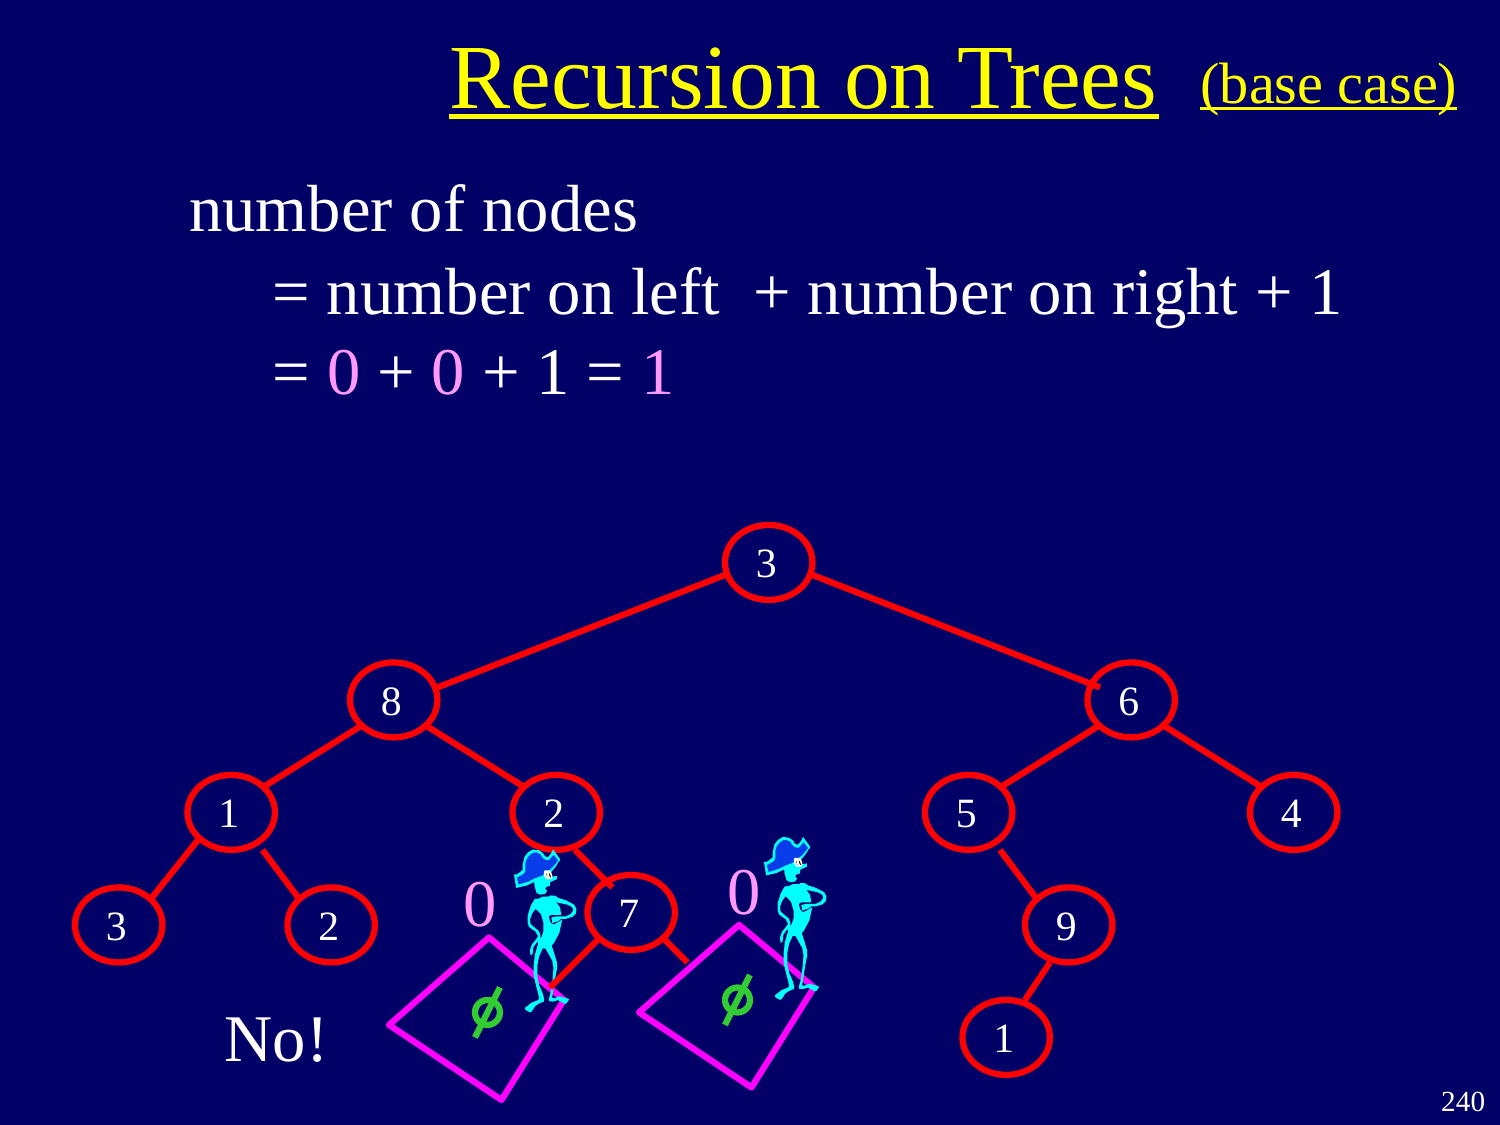

Recursion on Trees
(base case)
number of nodes
= number on left  + number on right + 1
= 0 + 0 + 1 = 1

3

8

6

1

2

5

4

7

3

2

9

1

0

0

No!